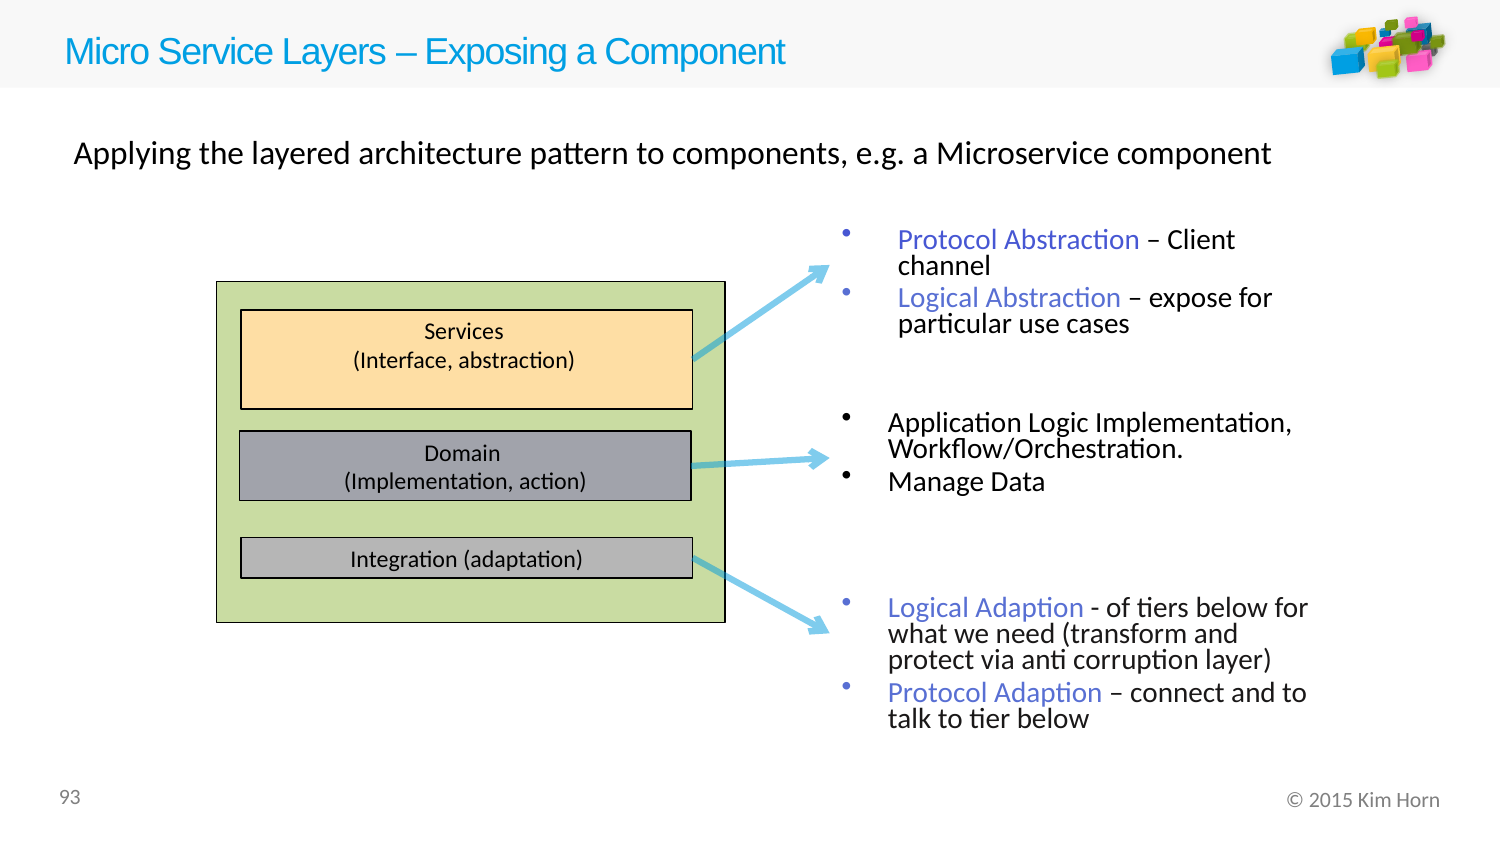

# Micro Service Layers – Exposing a Component
Applying the layered architecture pattern to components, e.g. a Microservice component
Protocol Abstraction – Client channel
Logical Abstraction – expose for particular use cases

Services
(Interface, abstraction)
Application Logic Implementation, Workflow/Orchestration.
Manage Data
Domain
(Implementation, action)
Integration (adaptation)
Logical Adaption - of tiers below for what we need (transform and protect via anti corruption layer)
Protocol Adaption – connect and to talk to tier below